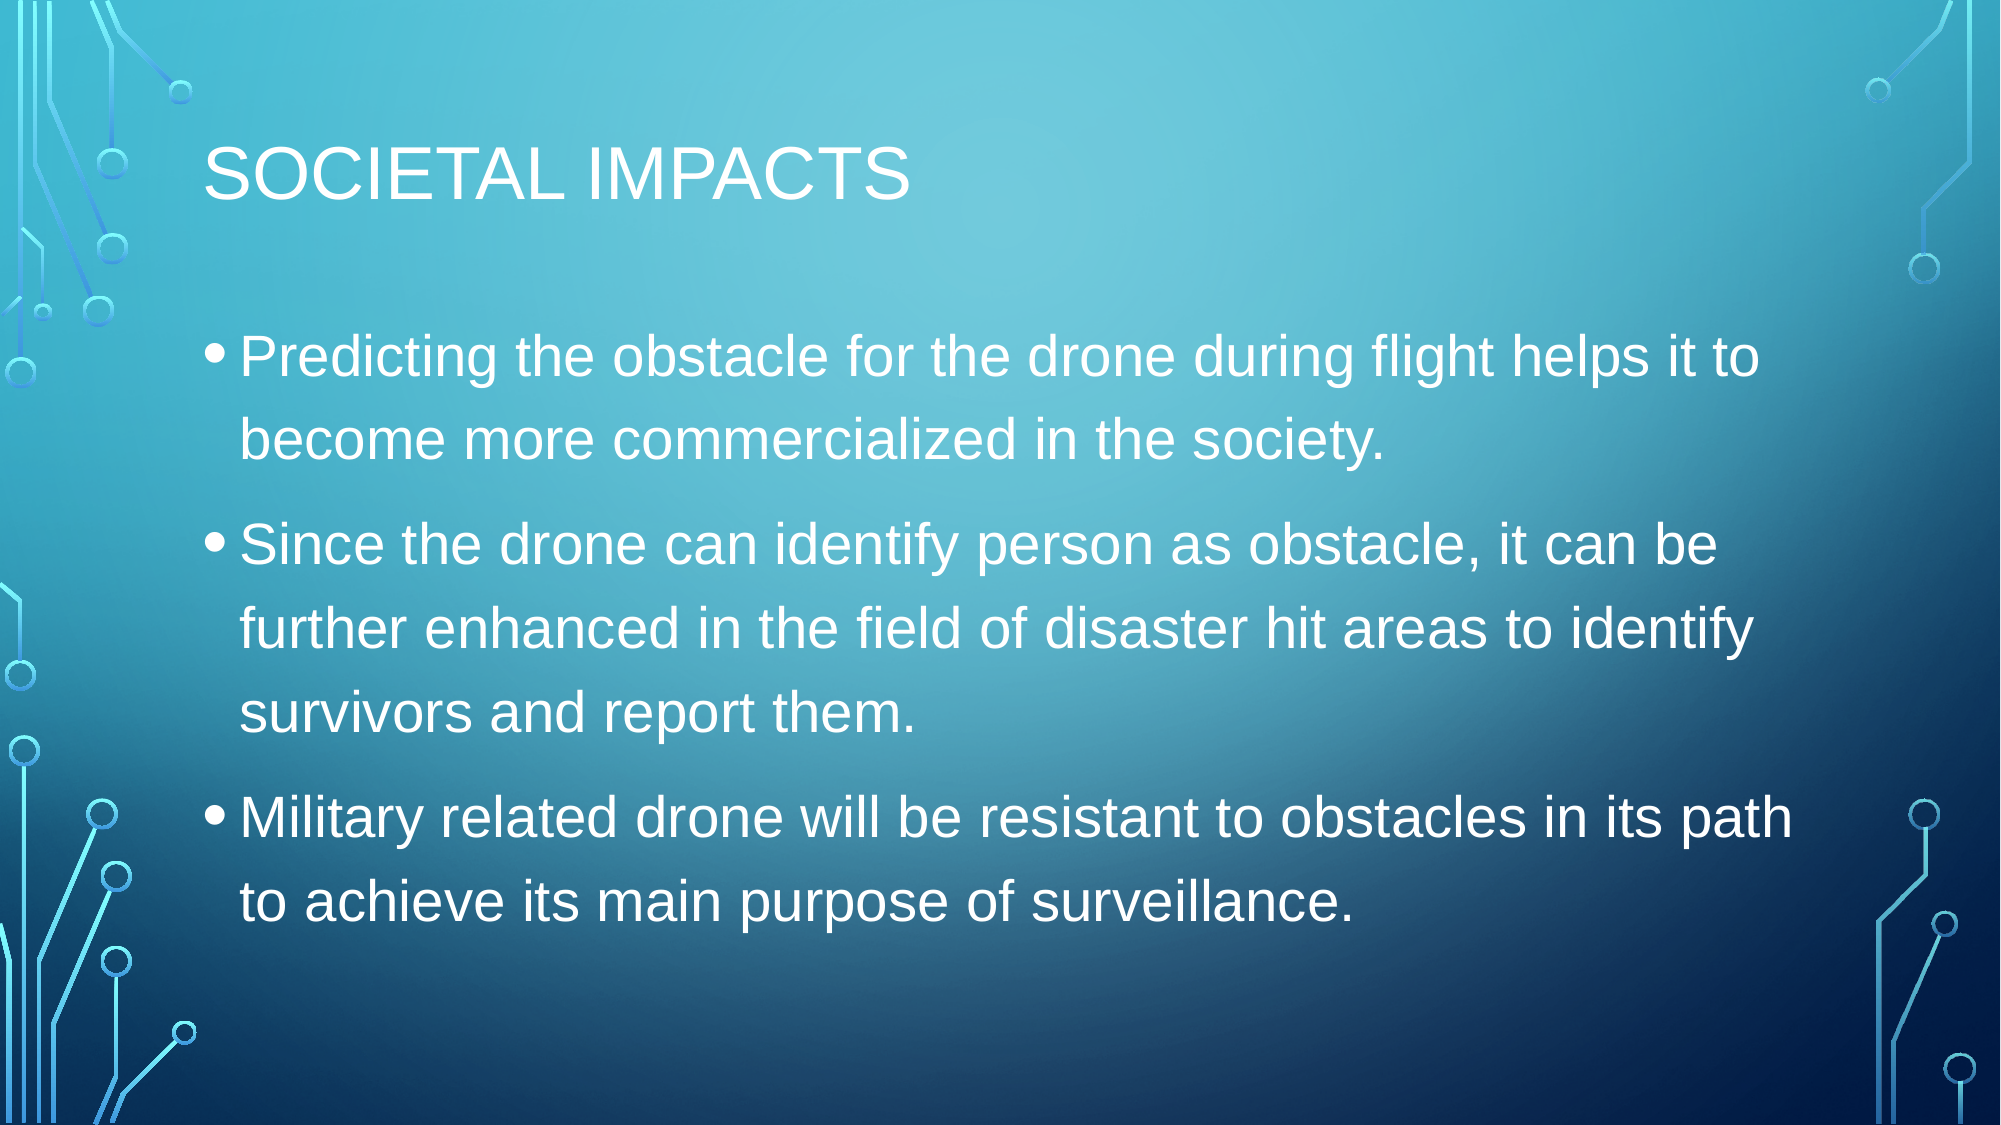

# SOCIETAL IMPACTS
Predicting the obstacle for the drone during flight helps it to become more commercialized in the society.
Since the drone can identify person as obstacle, it can be further enhanced in the field of disaster hit areas to identify survivors and report them.
Military related drone will be resistant to obstacles in its path to achieve its main purpose of surveillance.